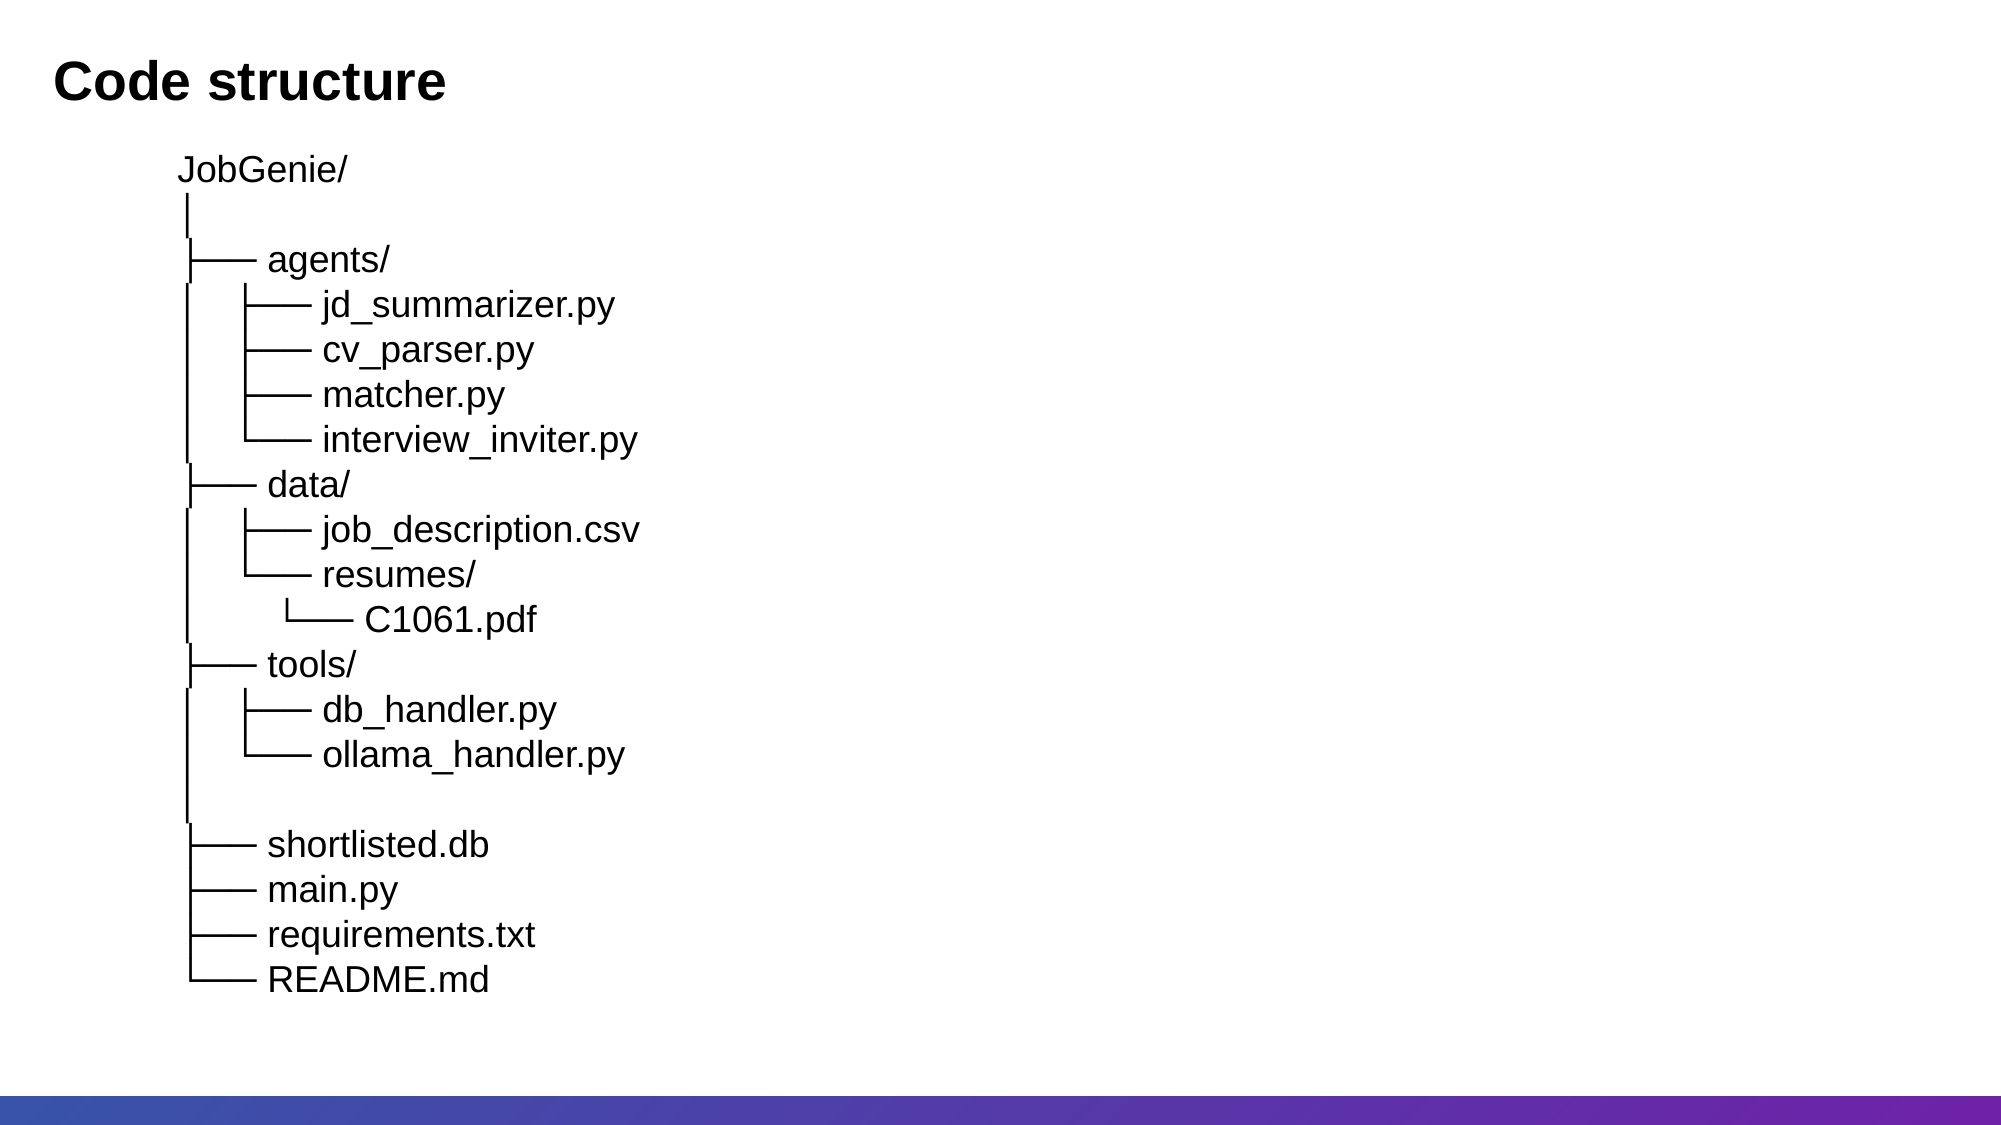

Code structure
JobGenie/
│
├── agents/
│   ├── jd_summarizer.py
│   ├── cv_parser.py
│   ├── matcher.py
│   └── interview_inviter.py
├── data/
│   ├── job_description.csv
│   └── resumes/
│       └── C1061.pdf
├── tools/
│   ├── db_handler.py
│   └── ollama_handler.py
│
├── shortlisted.db
├── main.py
├── requirements.txt
└── README.md